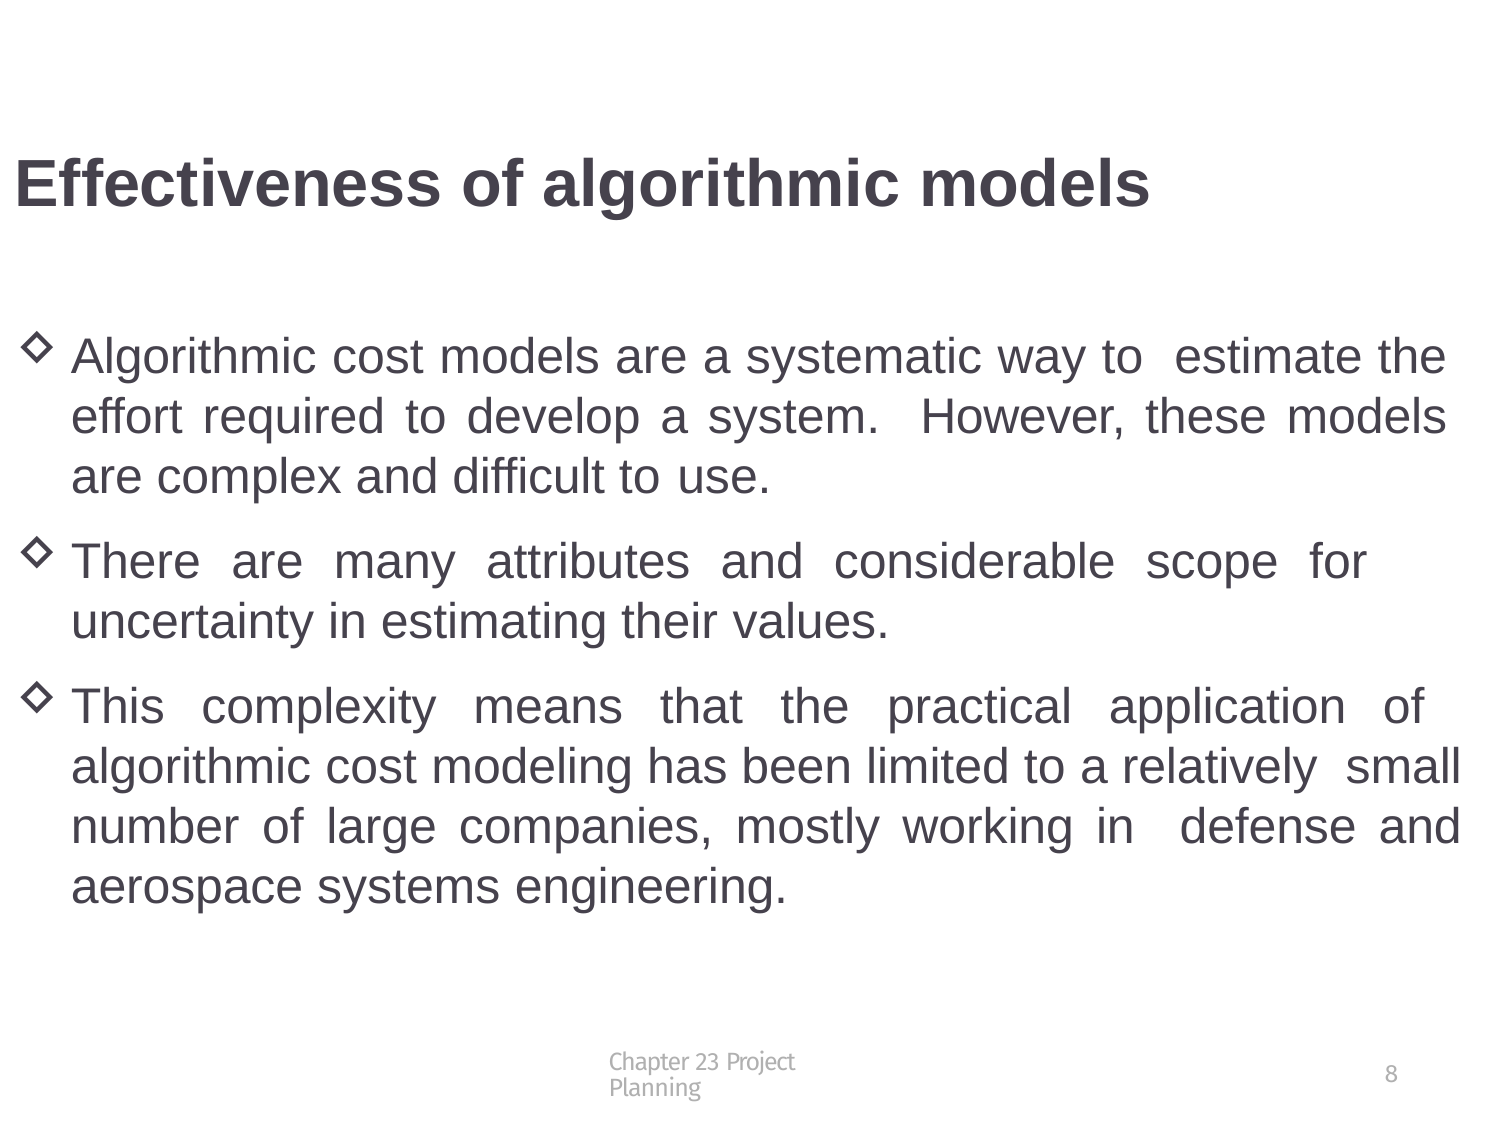

Effectiveness of algorithmic models

Algorithmic cost models are a systematic way to  estimate the effort required to develop a system.  However, these models are complex and difficult to use.
There are many attributes and considerable scope for  uncertainty in estimating their values.
This complexity means that the practical application of  algorithmic cost modeling has been limited to a relatively  small number of large companies, mostly working in  defense and aerospace systems engineering.
Chapter 23 Project Planning
8